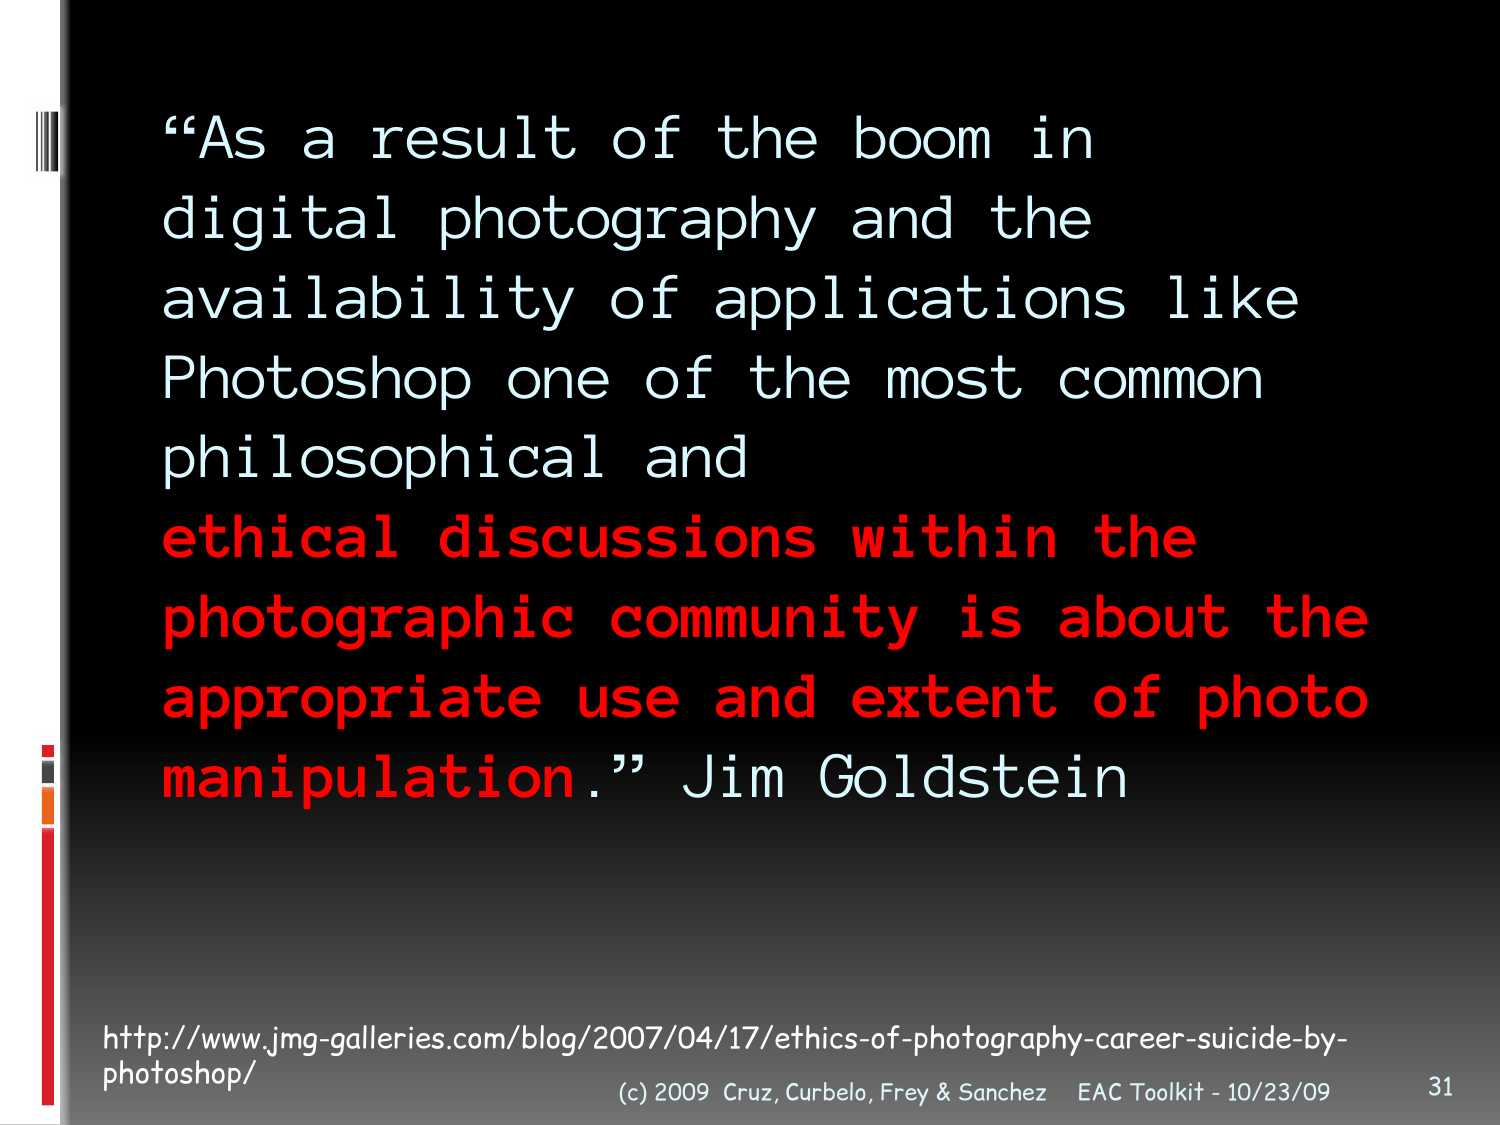

# “As a result of the boom in digital photography and the availability of applications like Photoshop one of the most common philosophical and ethical discussions within the photographic community is about the appropriate use and extent of photo manipulation.” Jim Goldstein
http://www.jmg-galleries.com/blog/2007/04/17/ethics-of-photography-career-suicide-by-photoshop/
(c) 2009  Cruz, Curbelo, Frey & Sanchez
EAC Toolkit - 10/23/09
31